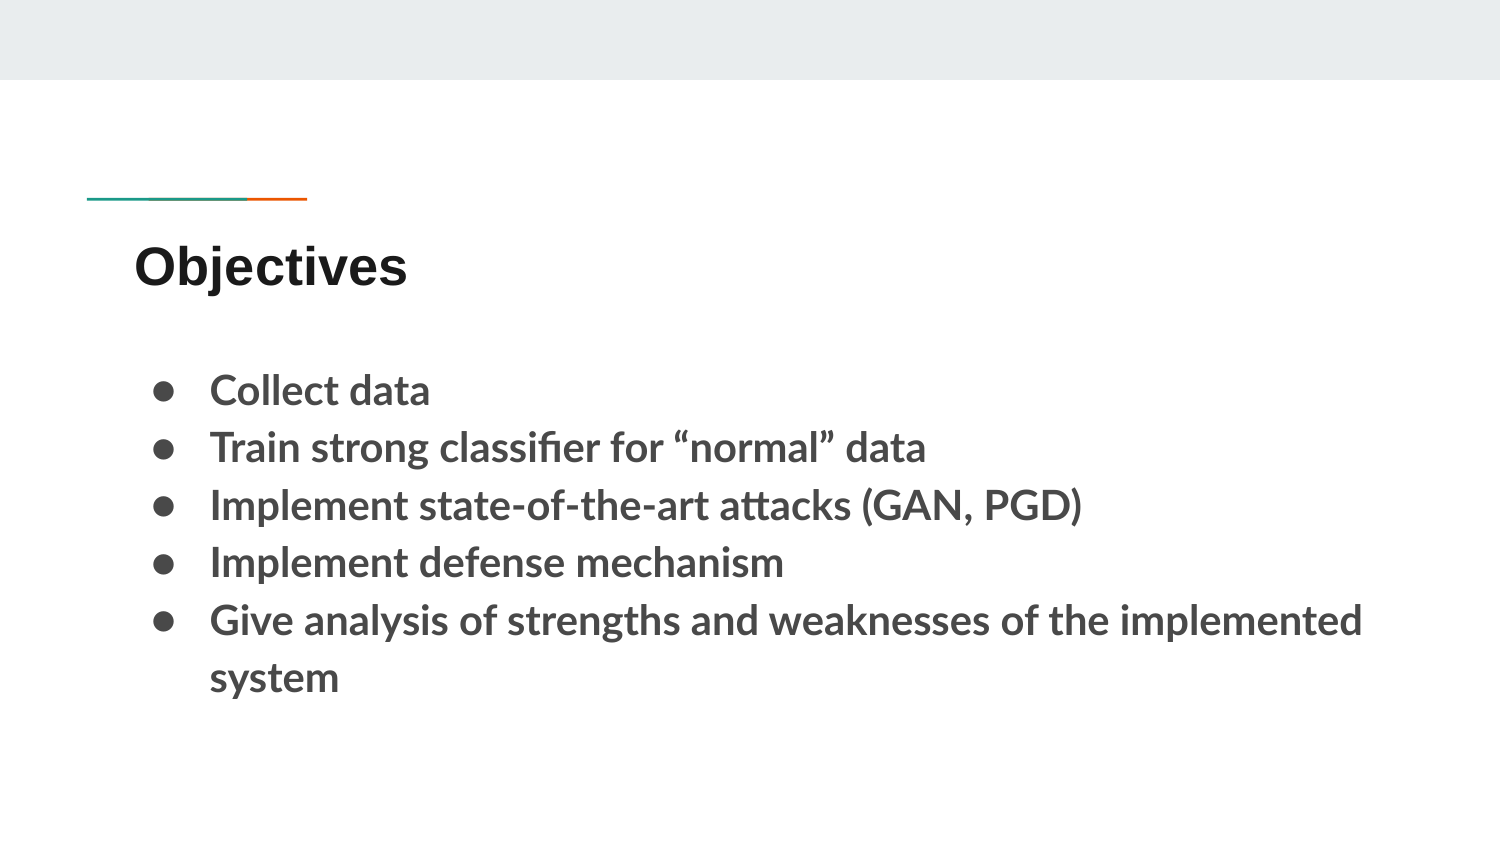

# Objectives
Collect data
Train strong classifier for “normal” data
Implement state-of-the-art attacks (GAN, PGD)
Implement defense mechanism
Give analysis of strengths and weaknesses of the implemented system